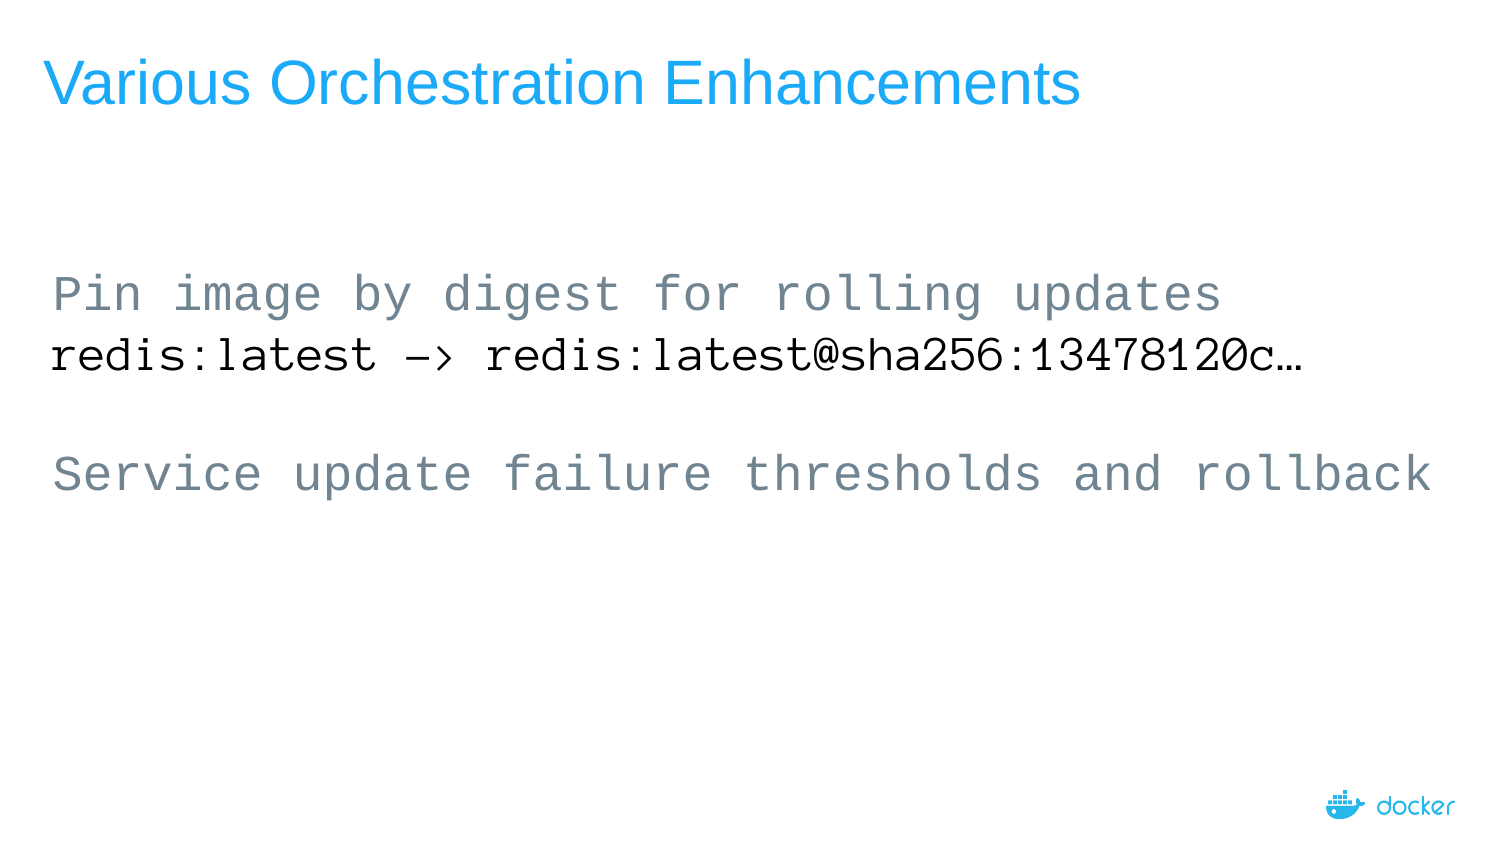

# Various Orchestration Enhancements

Pin image by digest for rolling updates		redis:latest -> redis:latest@sha256:13478120c…

Service update failure thresholds and rollback